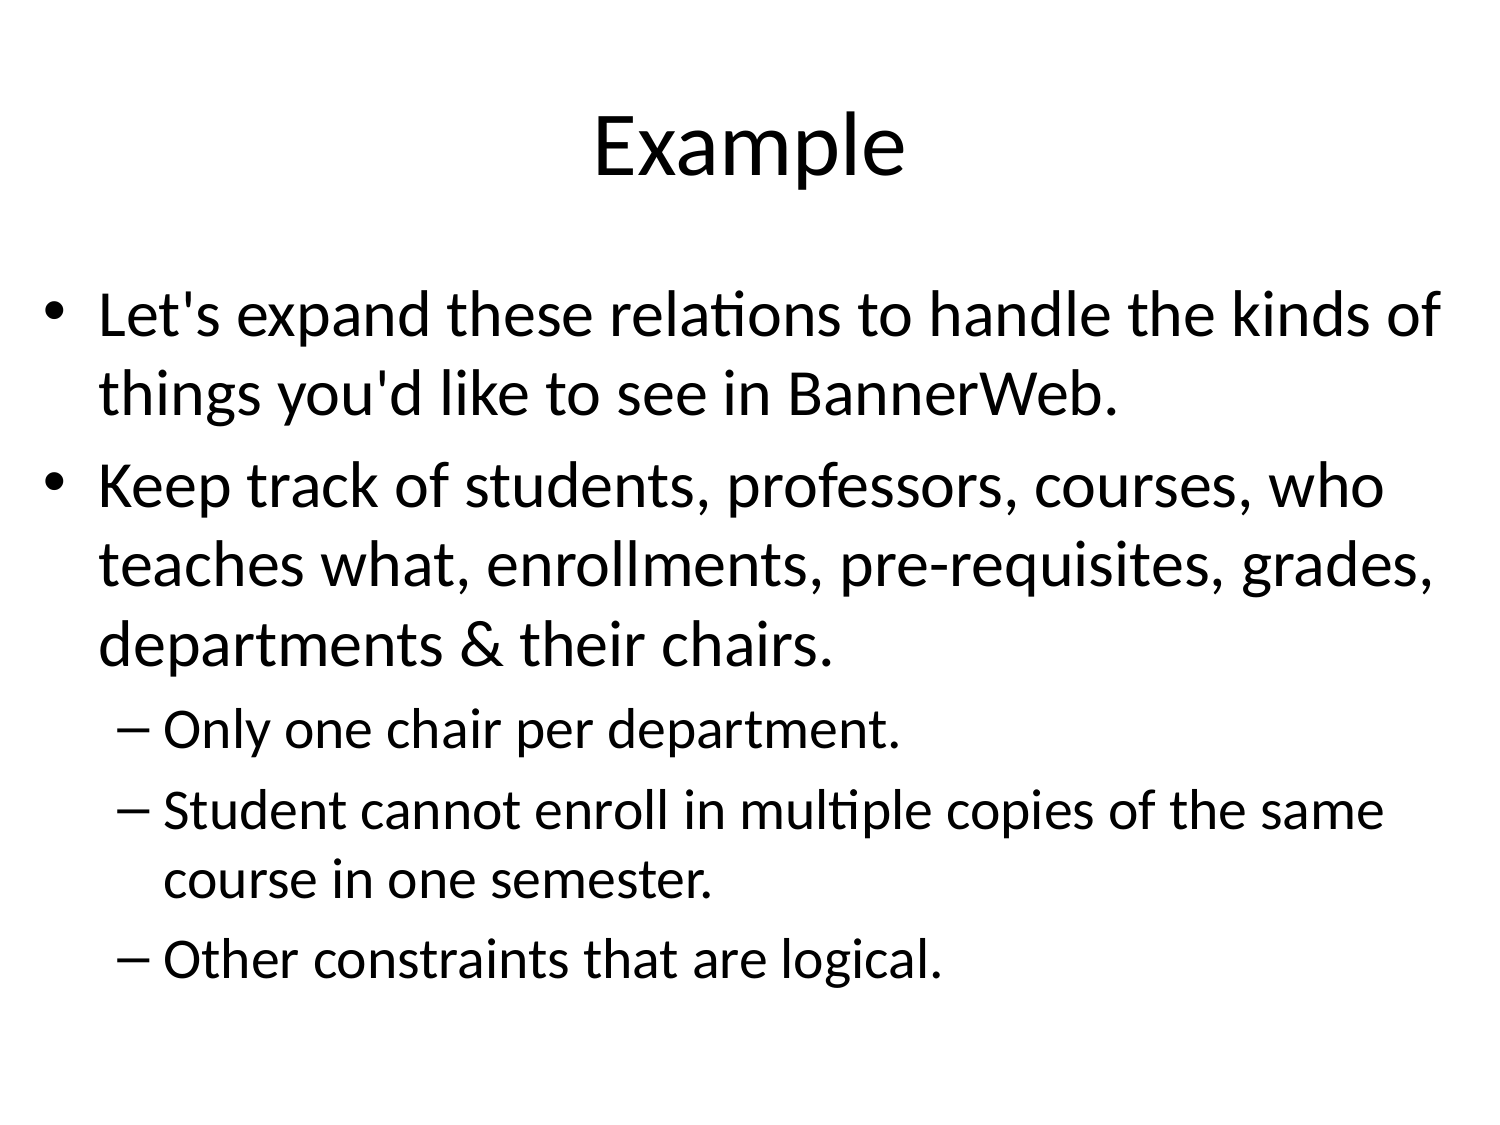

# Example
Let's expand these relations to handle the kinds of things you'd like to see in BannerWeb.
Keep track of students, professors, courses, who teaches what, enrollments, pre-requisites, grades, departments & their chairs.
Only one chair per department.
Student cannot enroll in multiple copies of the same course in one semester.
Other constraints that are logical.